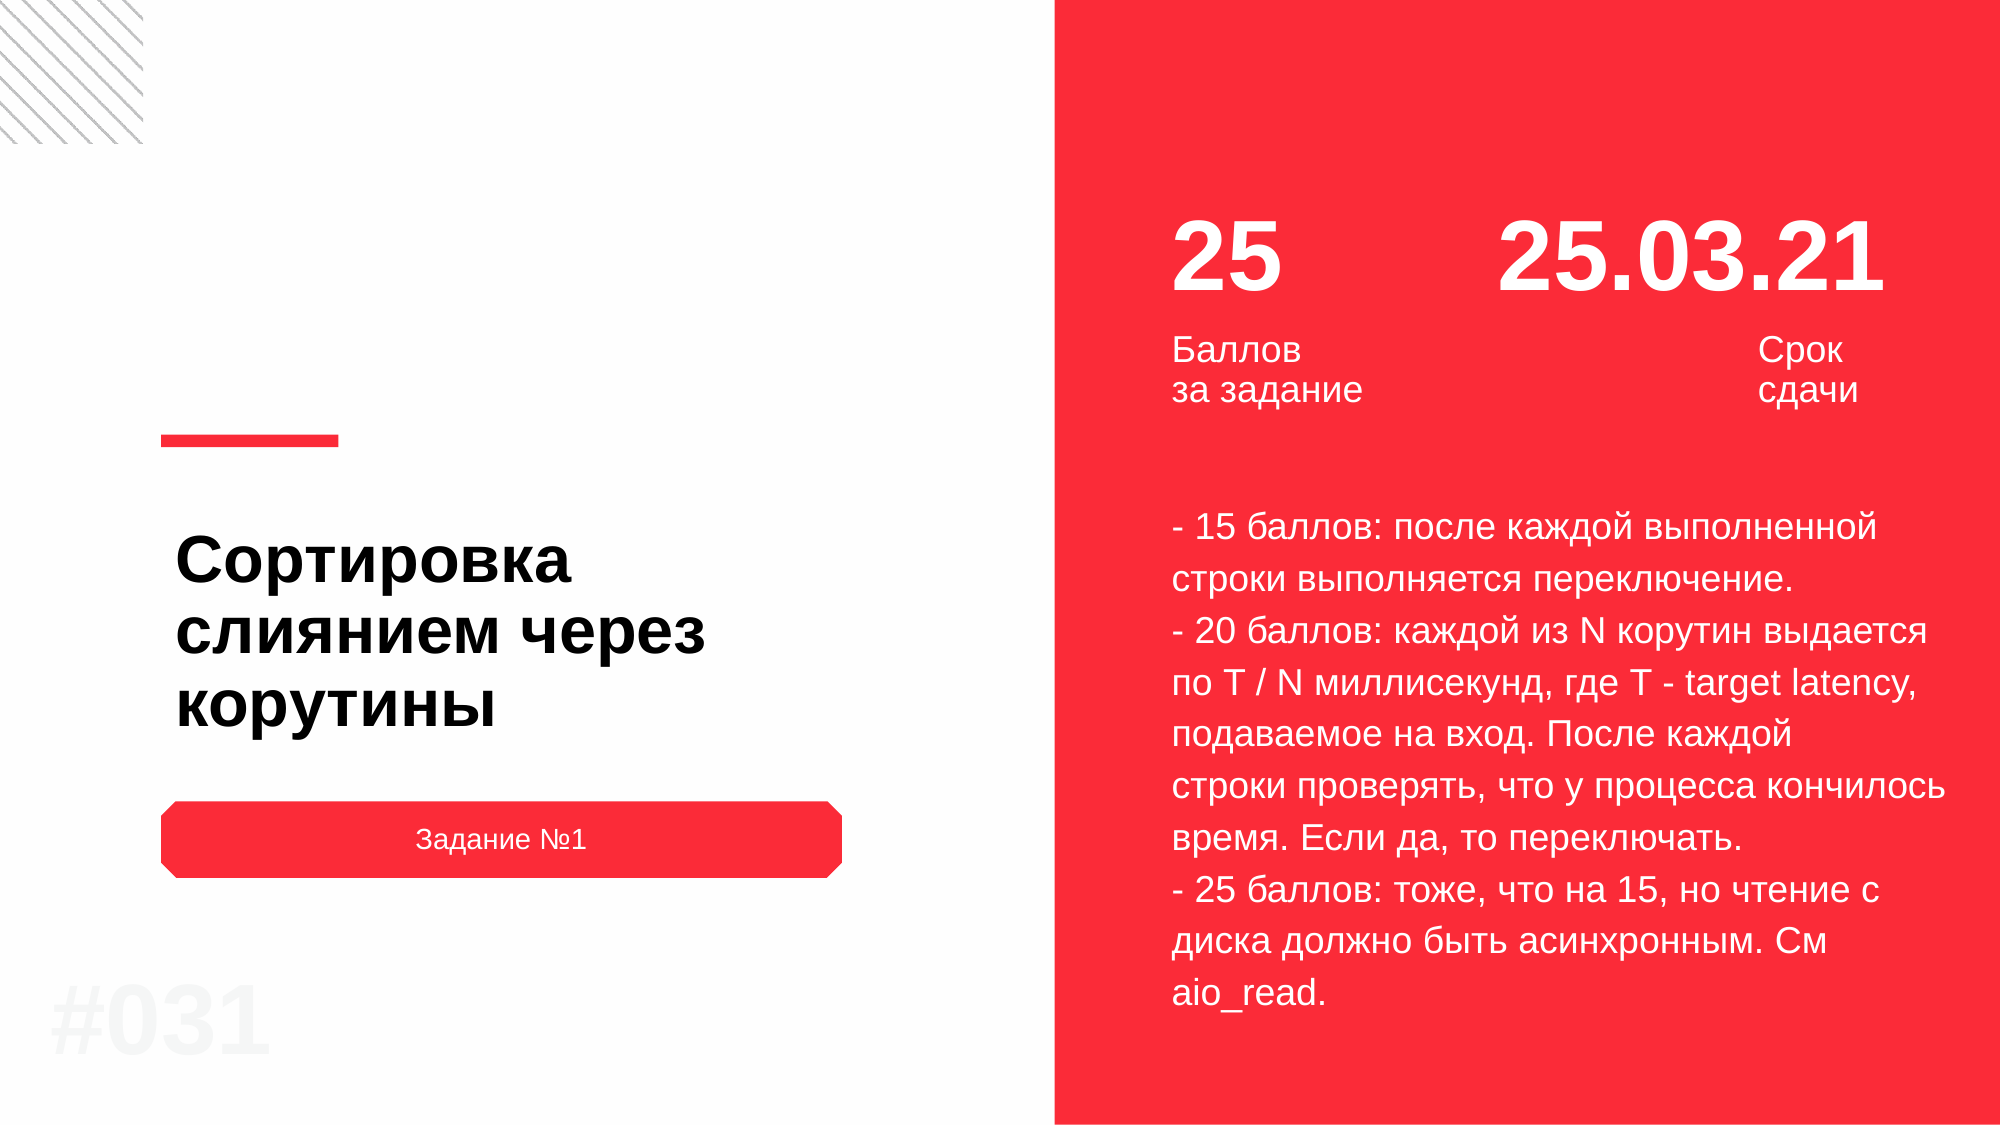

25
25.03.21
Баллов
за задание
Срок
сдачи

- 15 баллов: после каждой выполненной строки выполняется переключение.
- 20 баллов: каждой из N корутин выдается по T / N миллисекунд, где T - target latency, подаваемое на вход. После каждой
строки проверять, что у процесса кончилось время. Если да, то переключать.
- 25 баллов: тоже, что на 15, но чтение с диска должно быть асинхронным. См aio_read.
Сортировка слиянием через корутины
Задание №1
#031